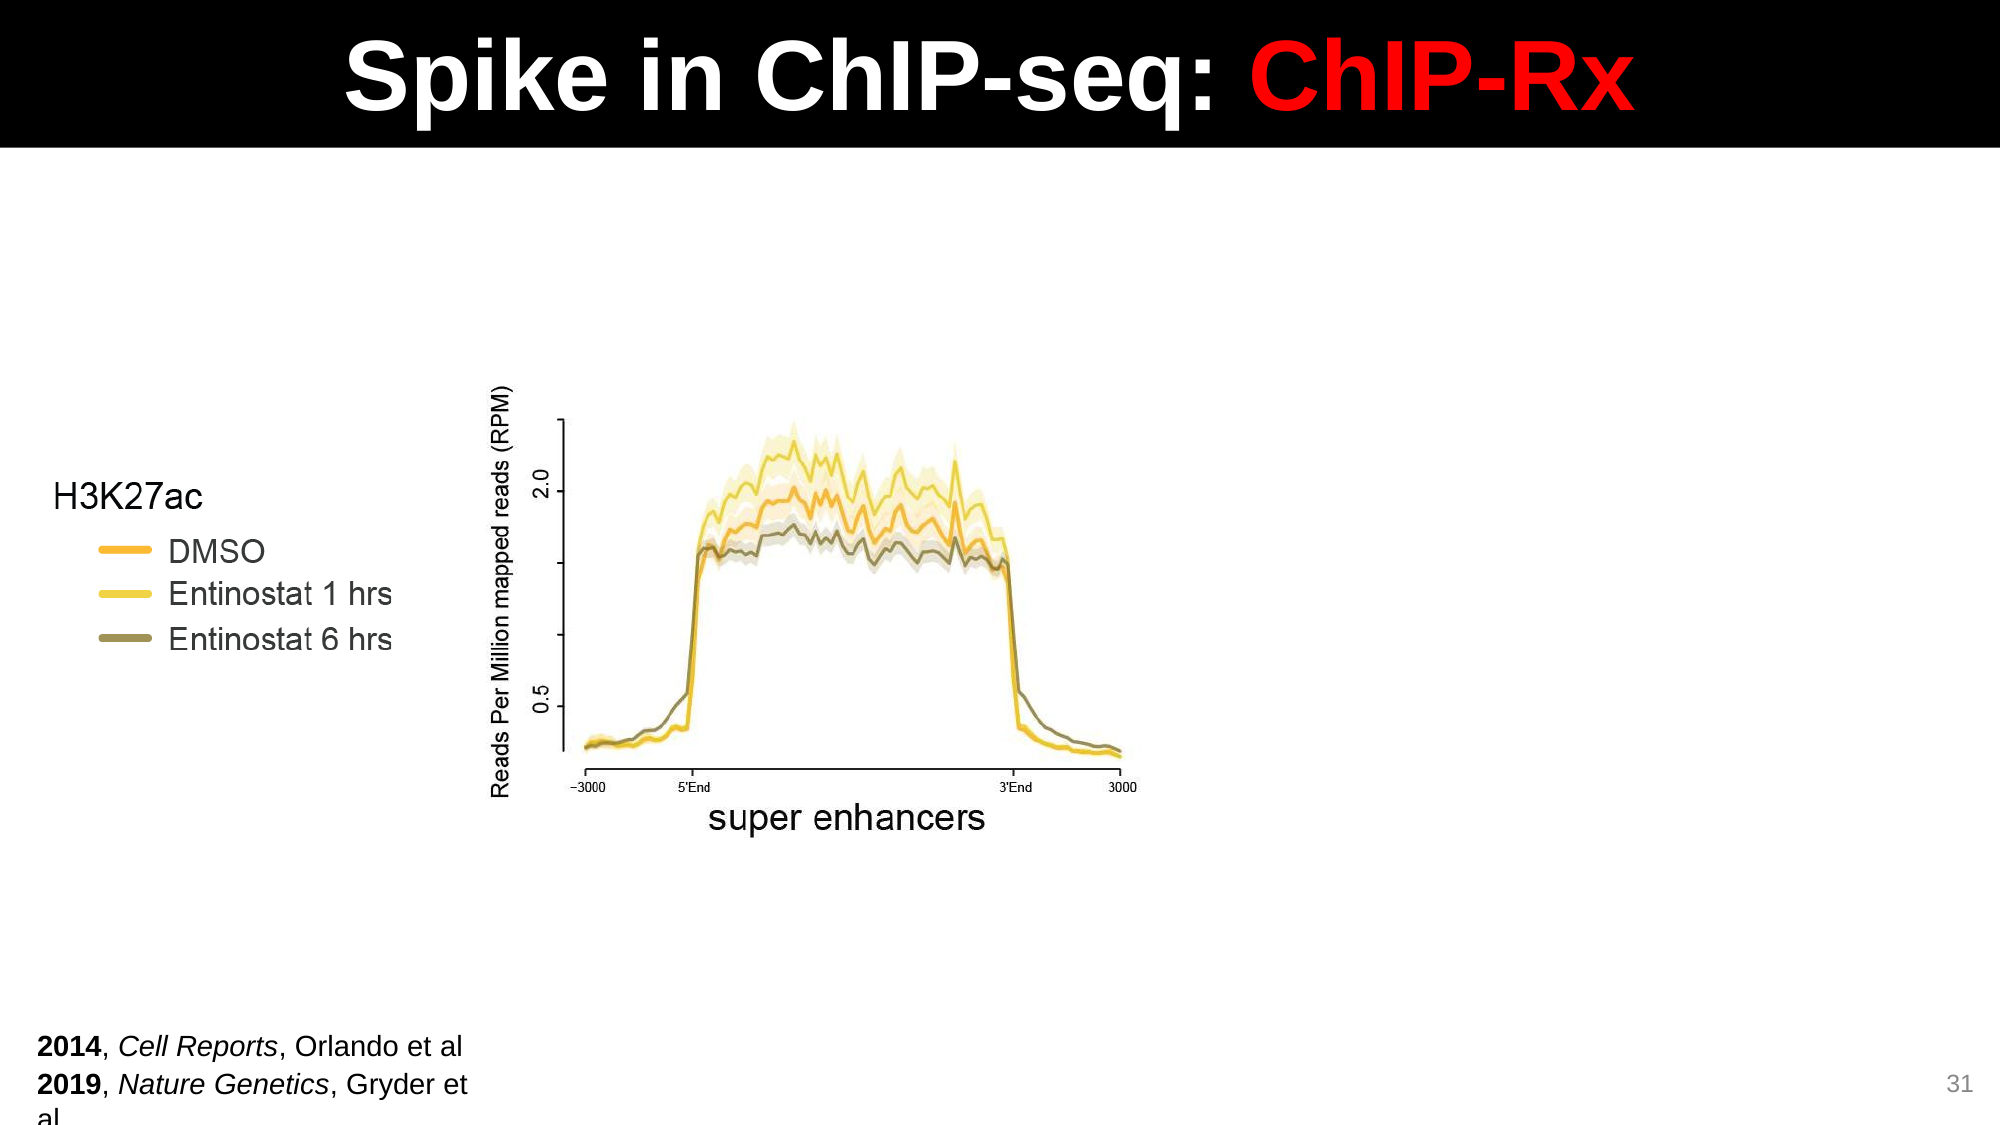

# Spike in ChIP-seq: ChIP-Rx

2014, Cell Reports, Orlando et al
2019, Nature Genetics, Gryder et al
31